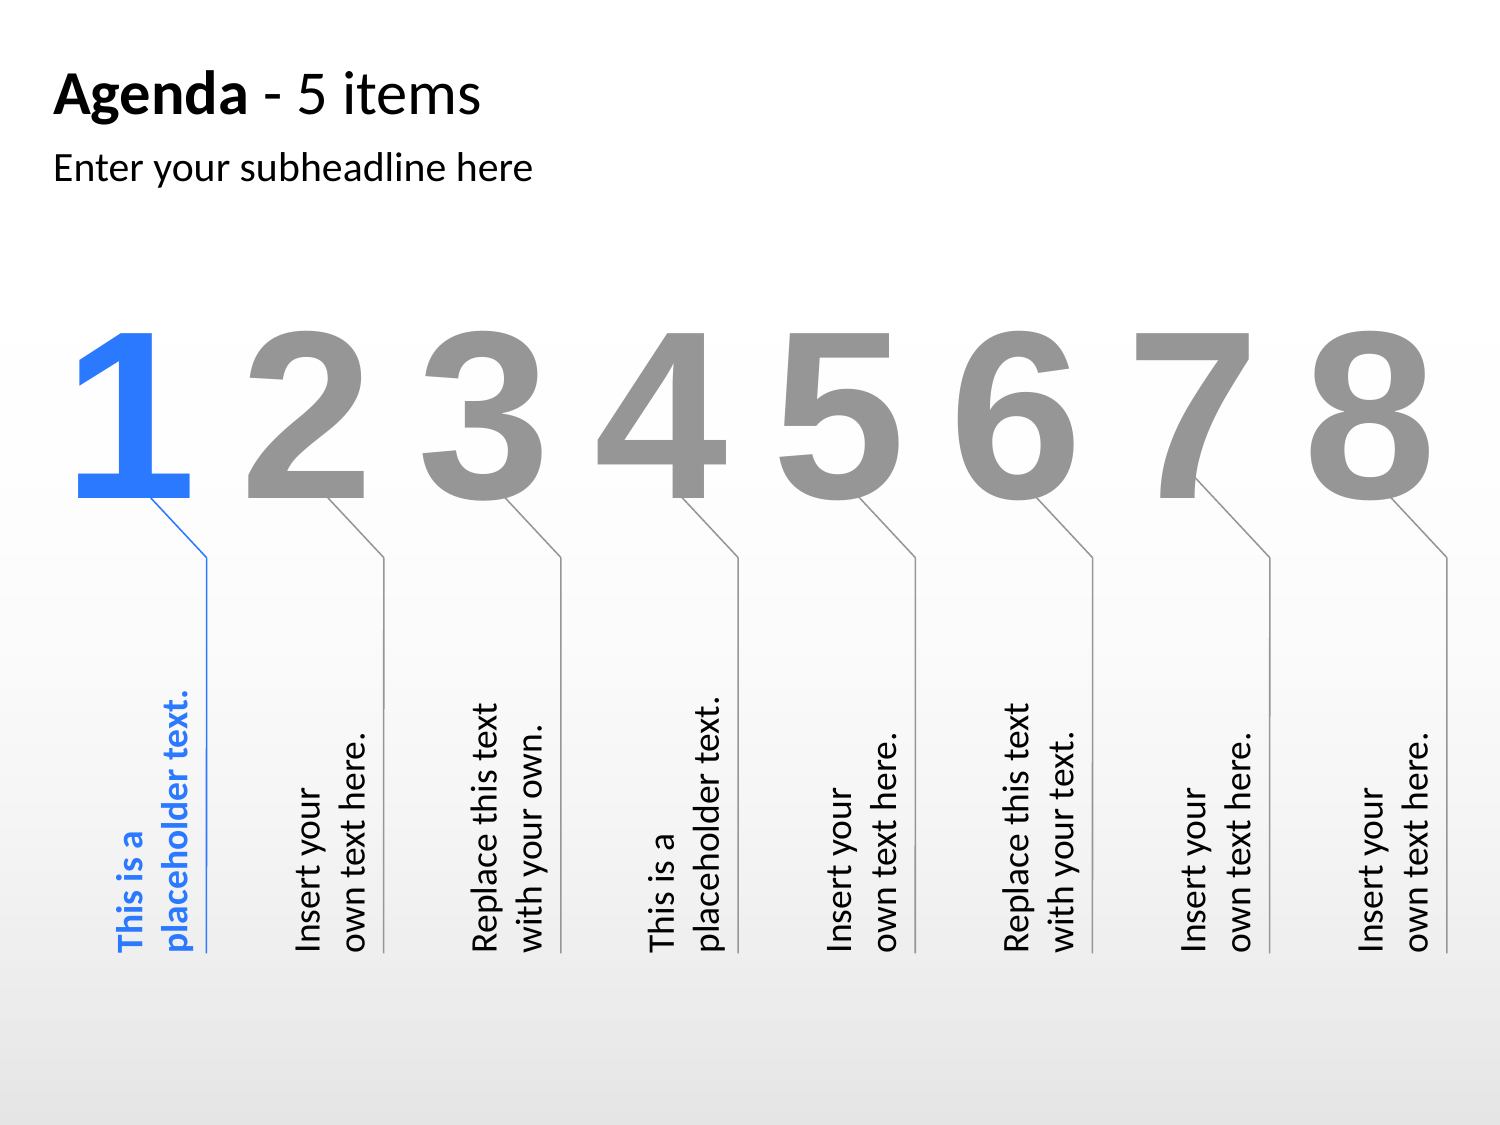

# Agenda - 5 items
Enter your subheadline here
1
2
3
4
5
6
7
8
Insert your
own text here.
Insert your
own text here.
This is a
placeholder text.
Insert your
own text here.
Replace this text
with your own.
Insert your
own text here.
Replace this text
with your text.
This is a
placeholder text.